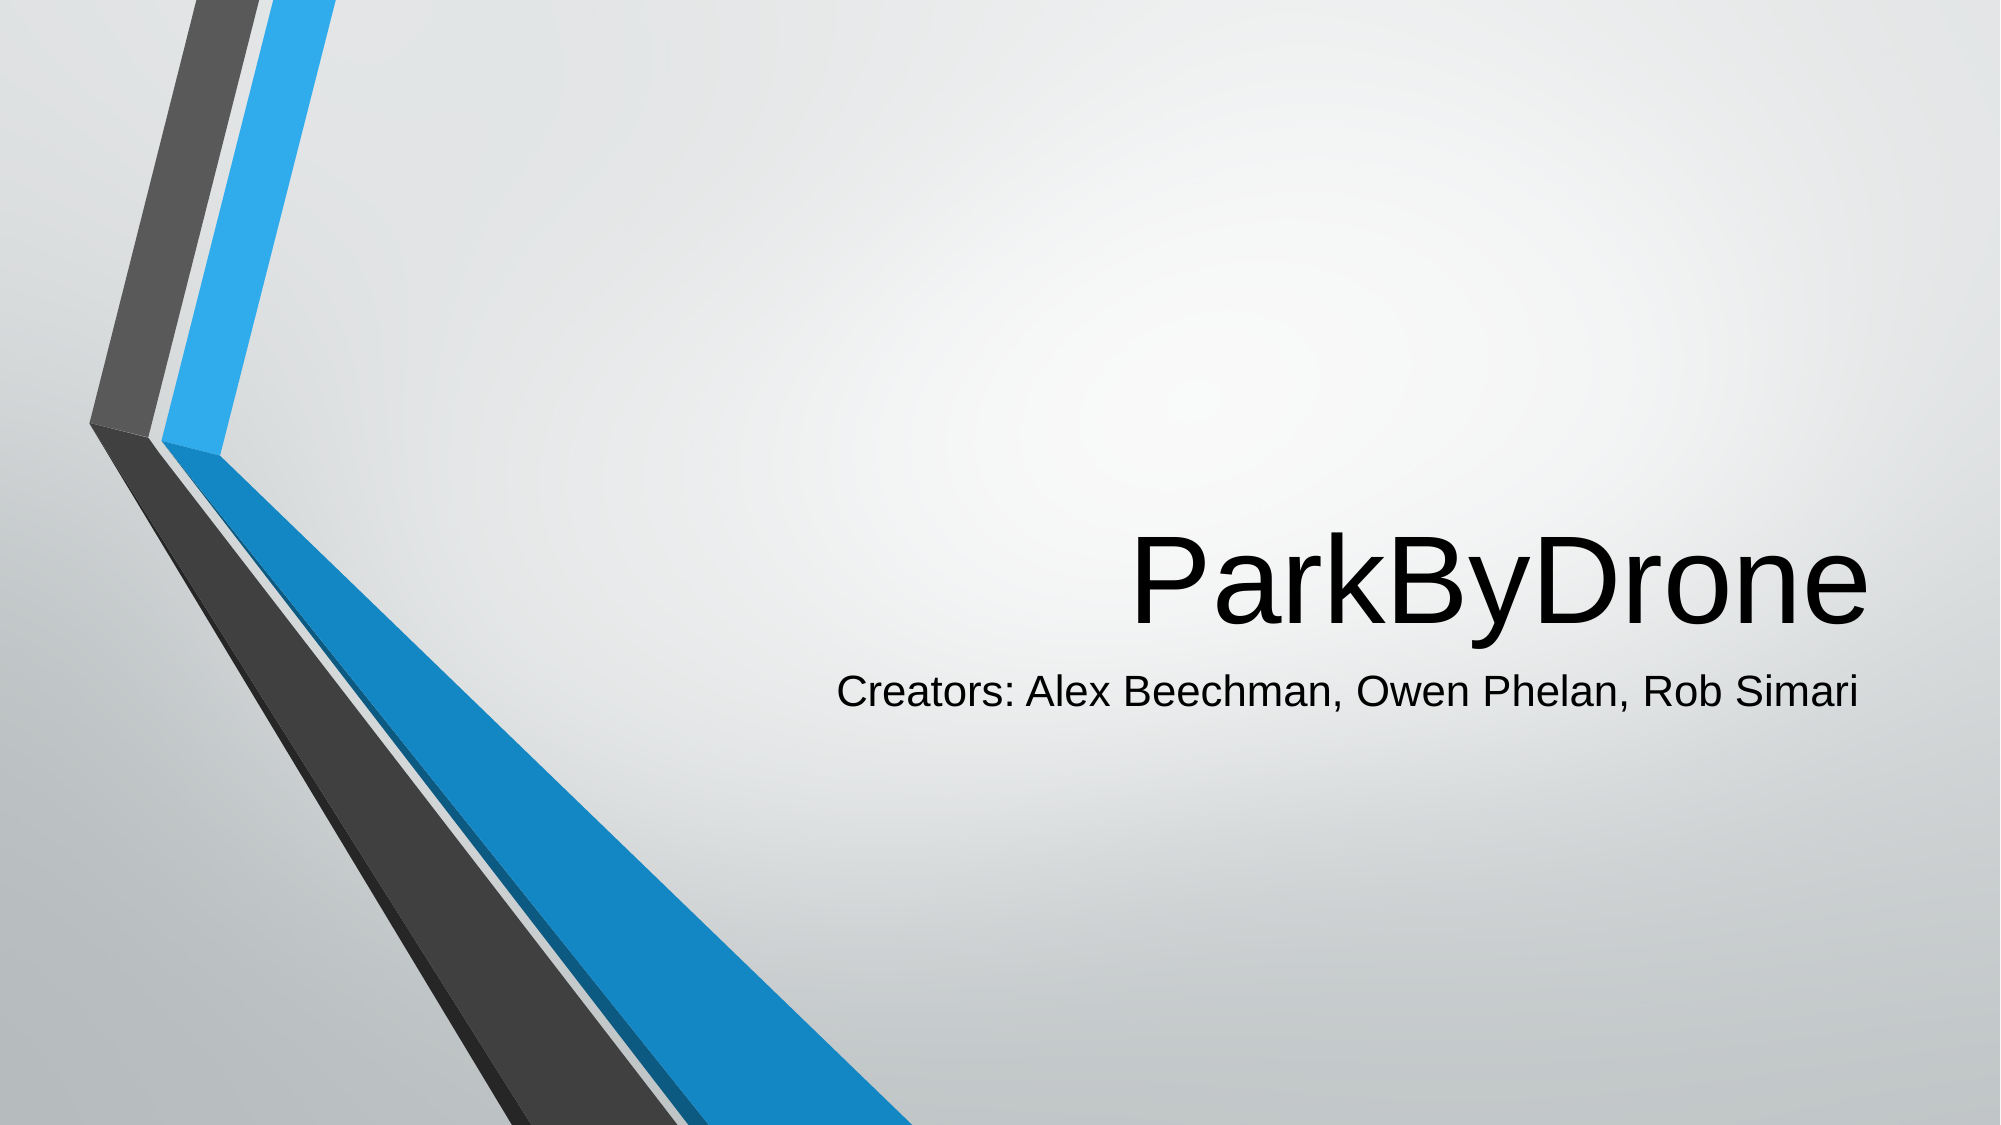

# ParkByDrone
Creators: Alex Beechman, Owen Phelan, Rob Simari